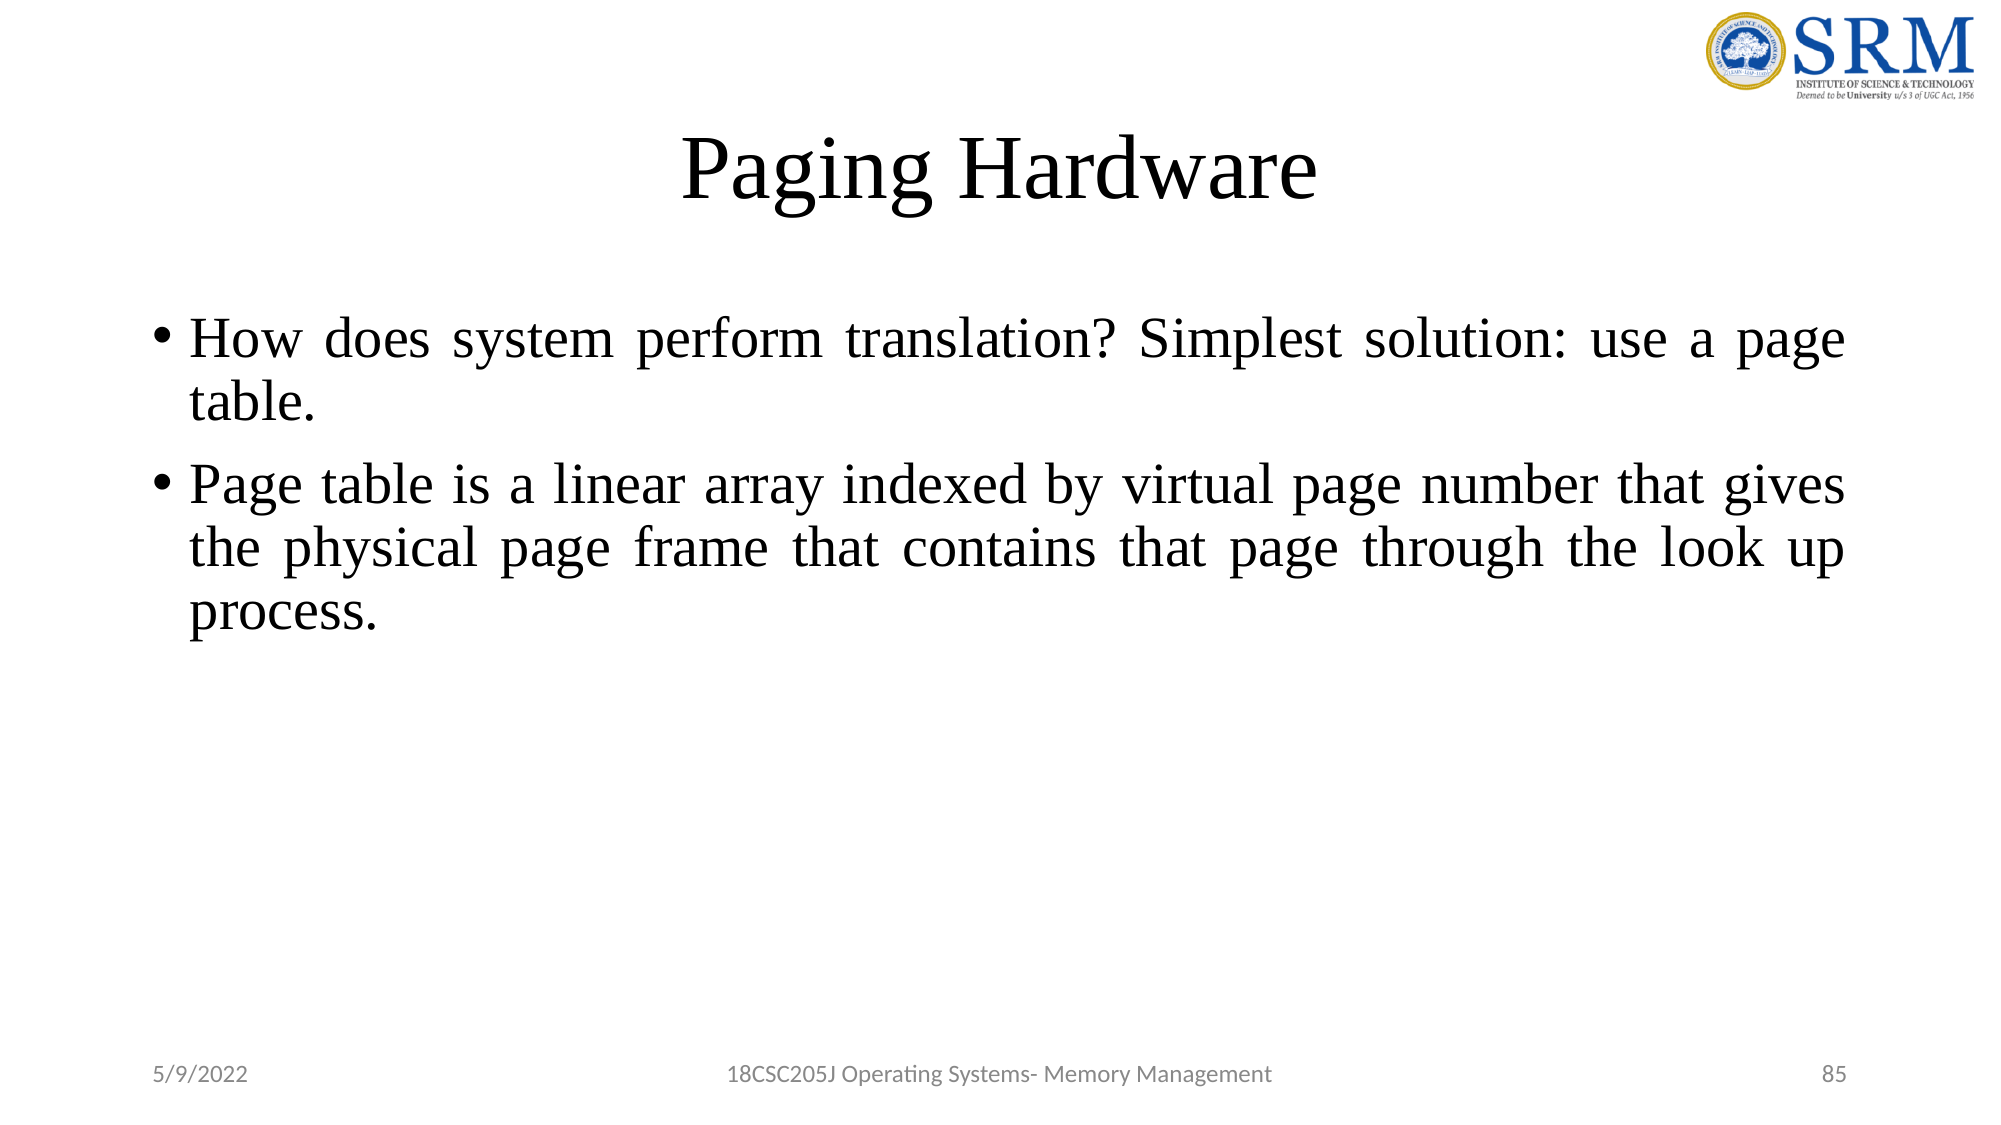

# Paging Hardware
How does system perform translation? Simplest solution: use a page table.
Page table is a linear array indexed by virtual page number that gives the physical page frame that contains that page through the look up process.
5/9/2022
18CSC205J Operating Systems- Memory Management
85